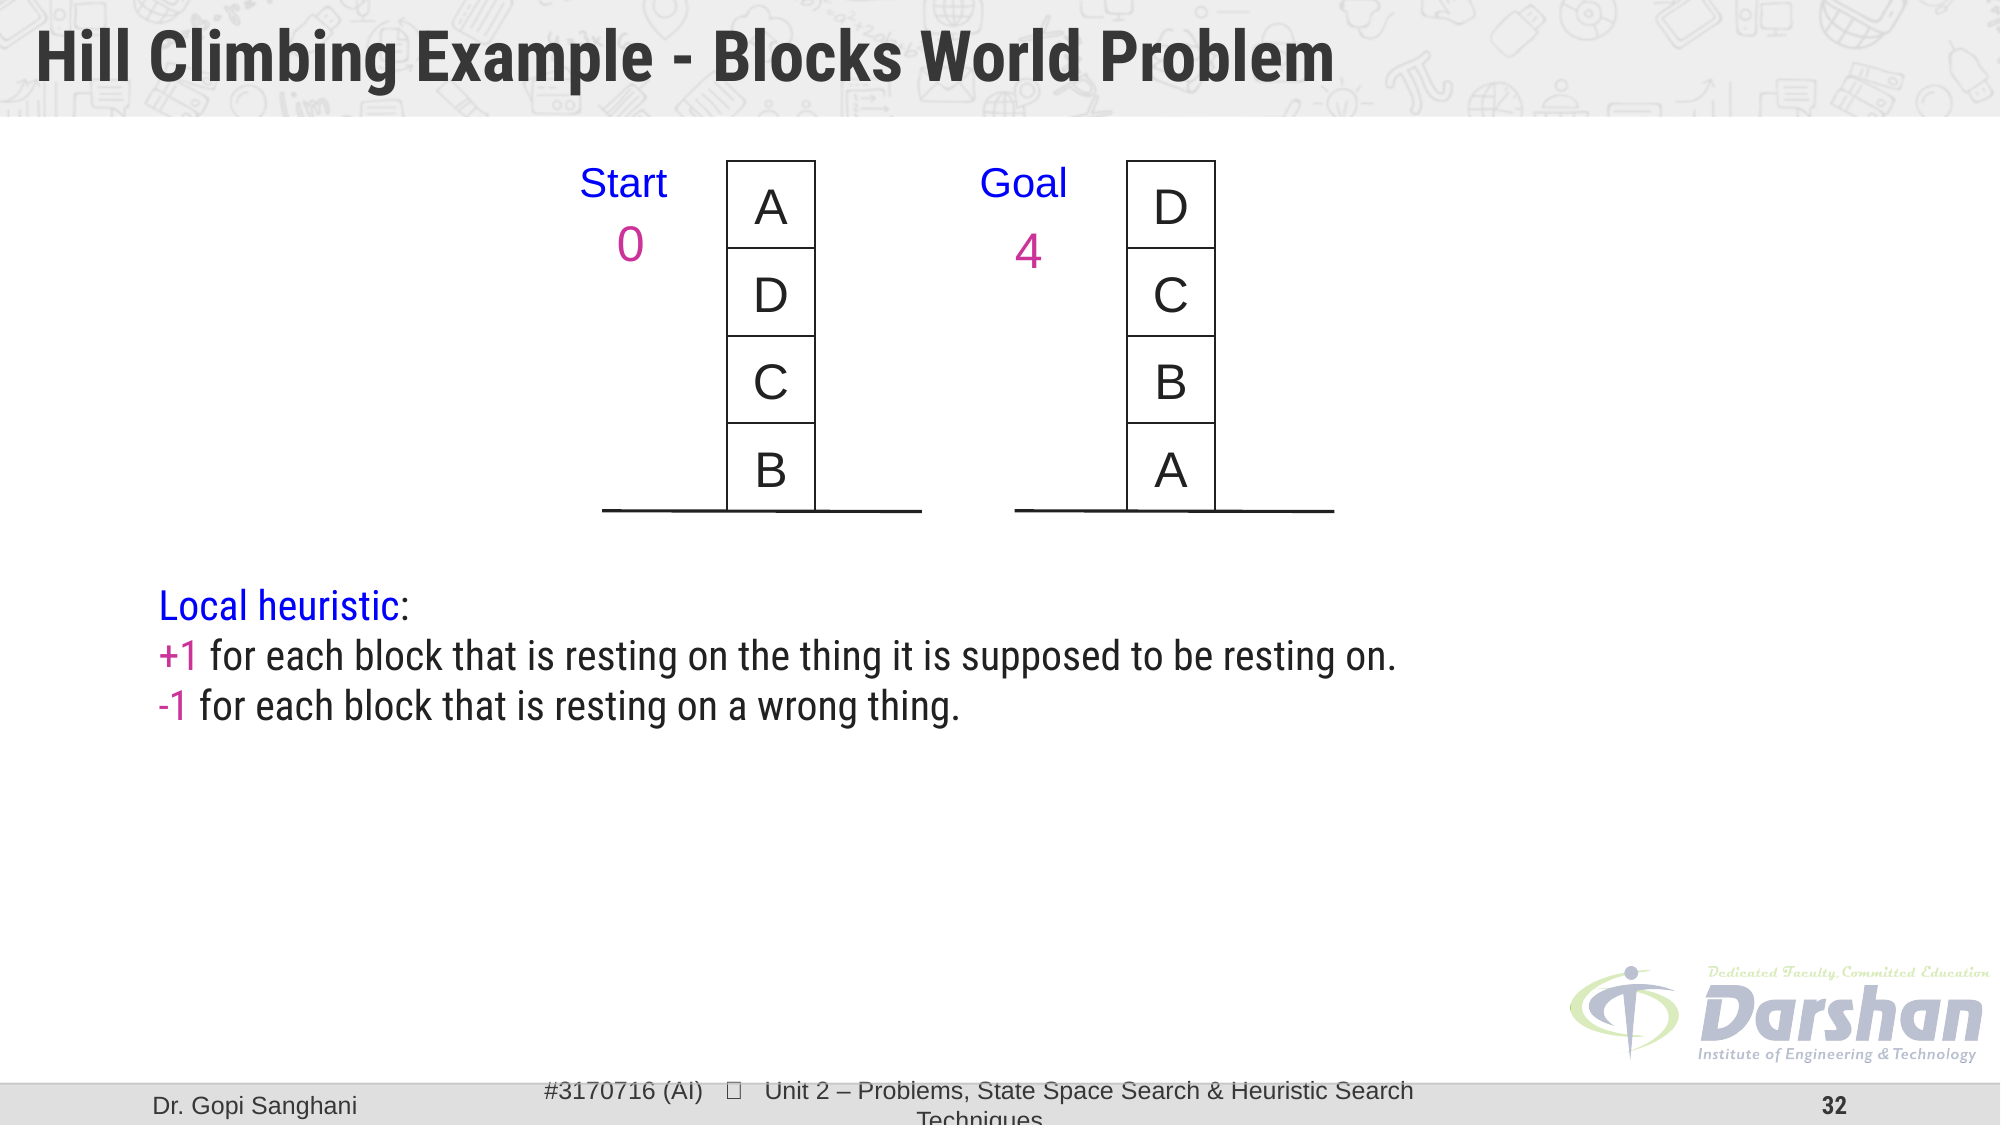

# Hill Climbing Example - Blocks World Problem
Start
Goal
A
D
0
4
D
C
C
B
B
A

Local heuristic:
+1 for each block that is resting on the thing it is supposed to be resting on.
-1 for each block that is resting on a wrong thing.